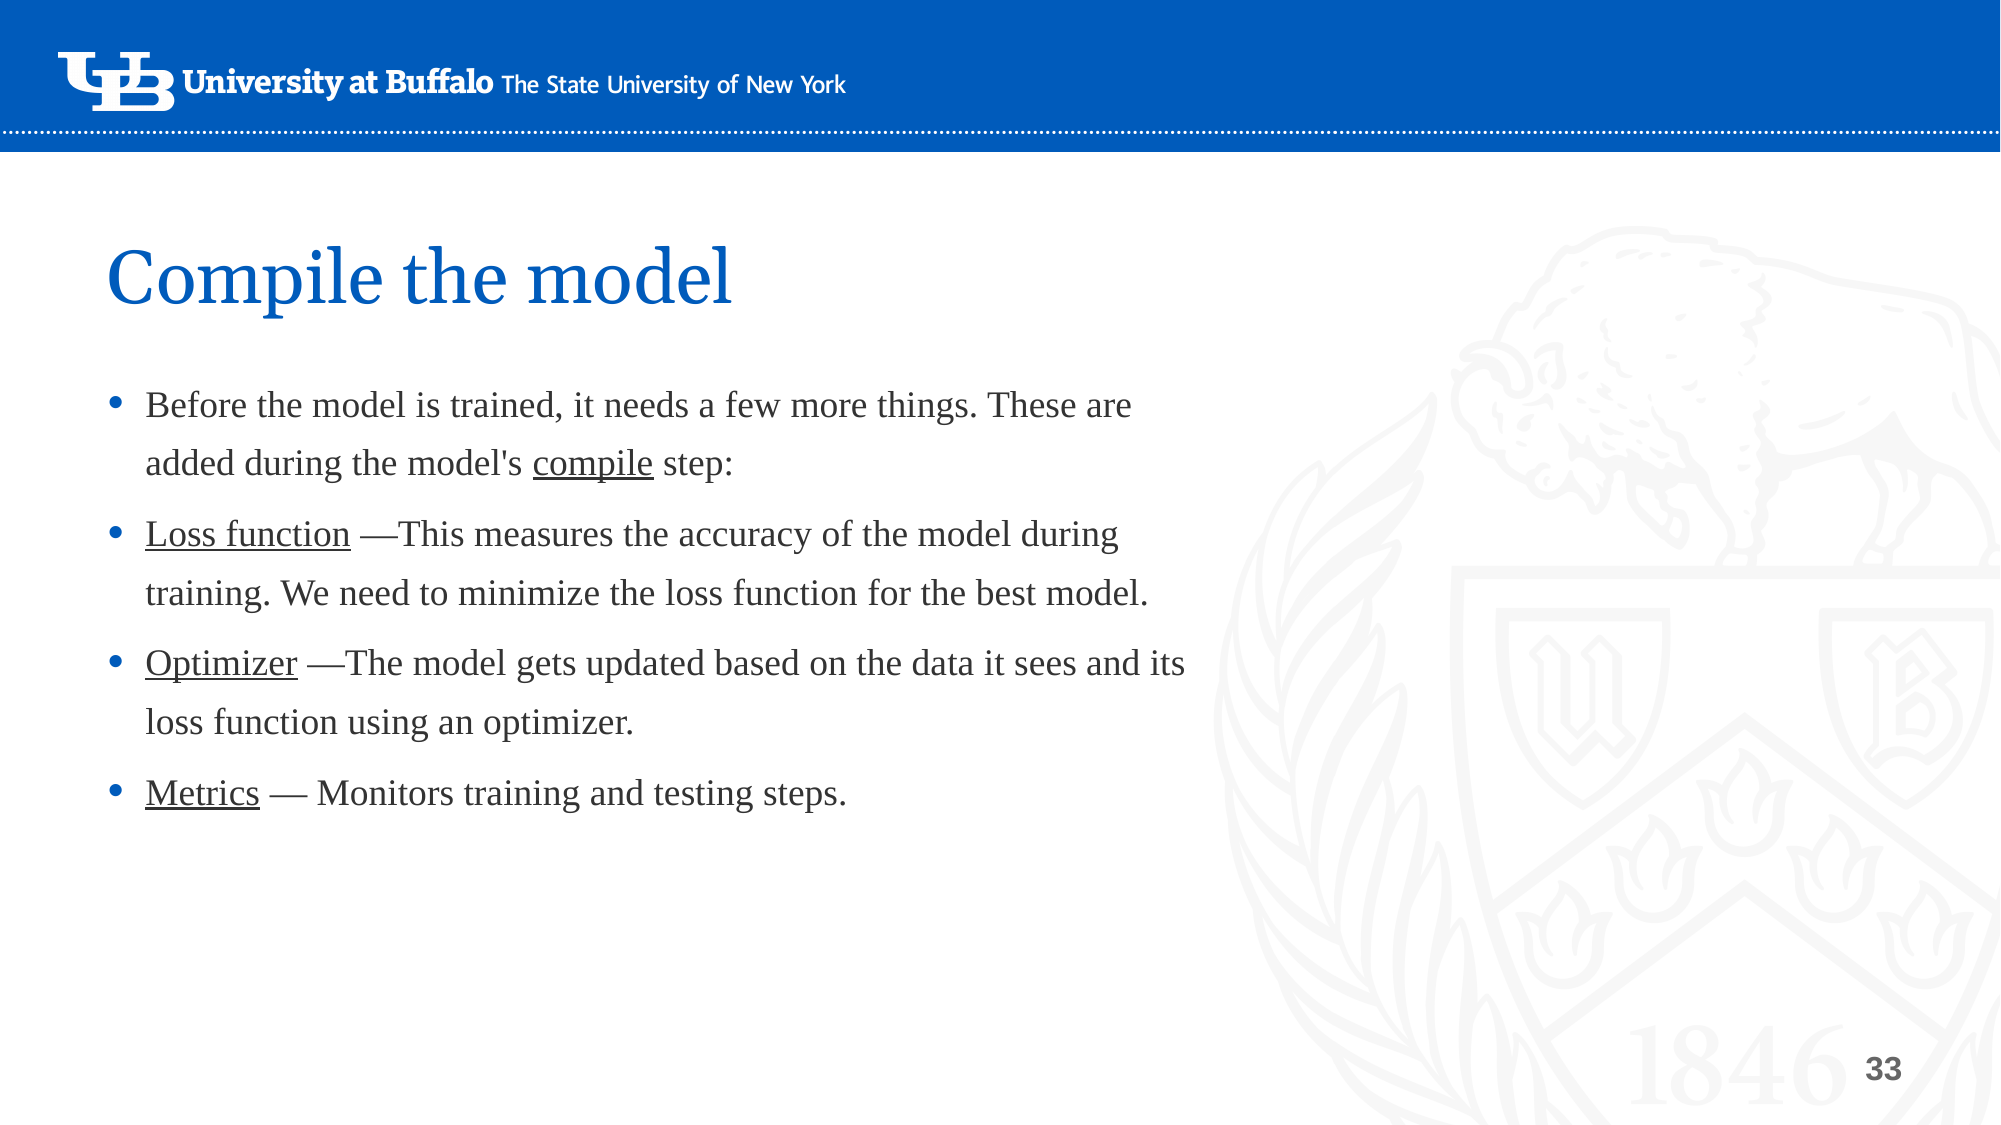

# Compile the model

Before the model is trained, it needs a few more things. These are added during the model's compile step:
Loss function —This measures the accuracy of the model during training. We need to minimize the loss function for the best model.
Optimizer —The model gets updated based on the data it sees and its loss function using an optimizer.
Metrics — Monitors training and testing steps.
33